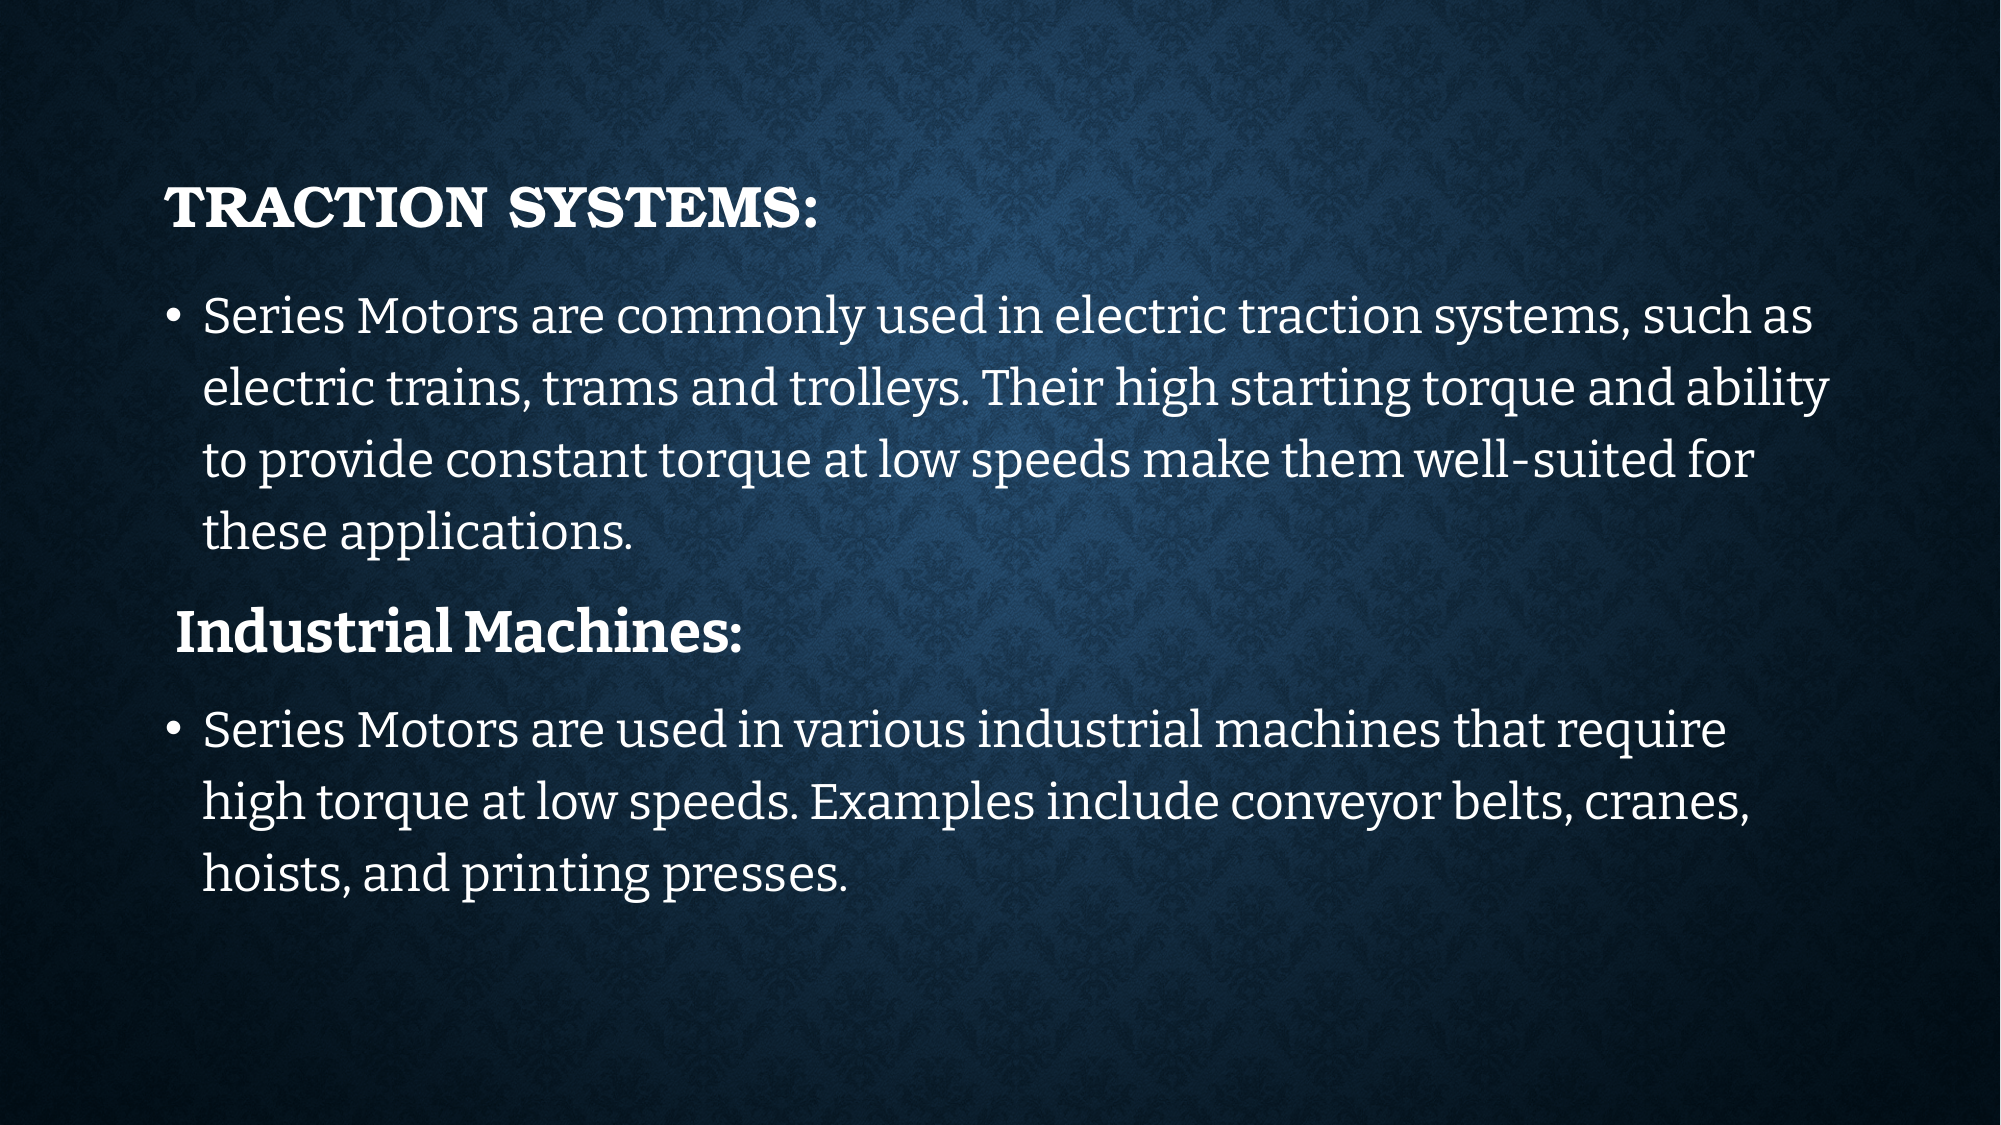

# Traction Systems:
Series Motors are commonly used in electric traction systems, such as electric trains, trams and trolleys. Their high starting torque and ability to provide constant torque at low speeds make them well-suited for these applications.
 Industrial Machines:
Series Motors are used in various industrial machines that require high torque at low speeds. Examples include conveyor belts, cranes, hoists, and printing presses.